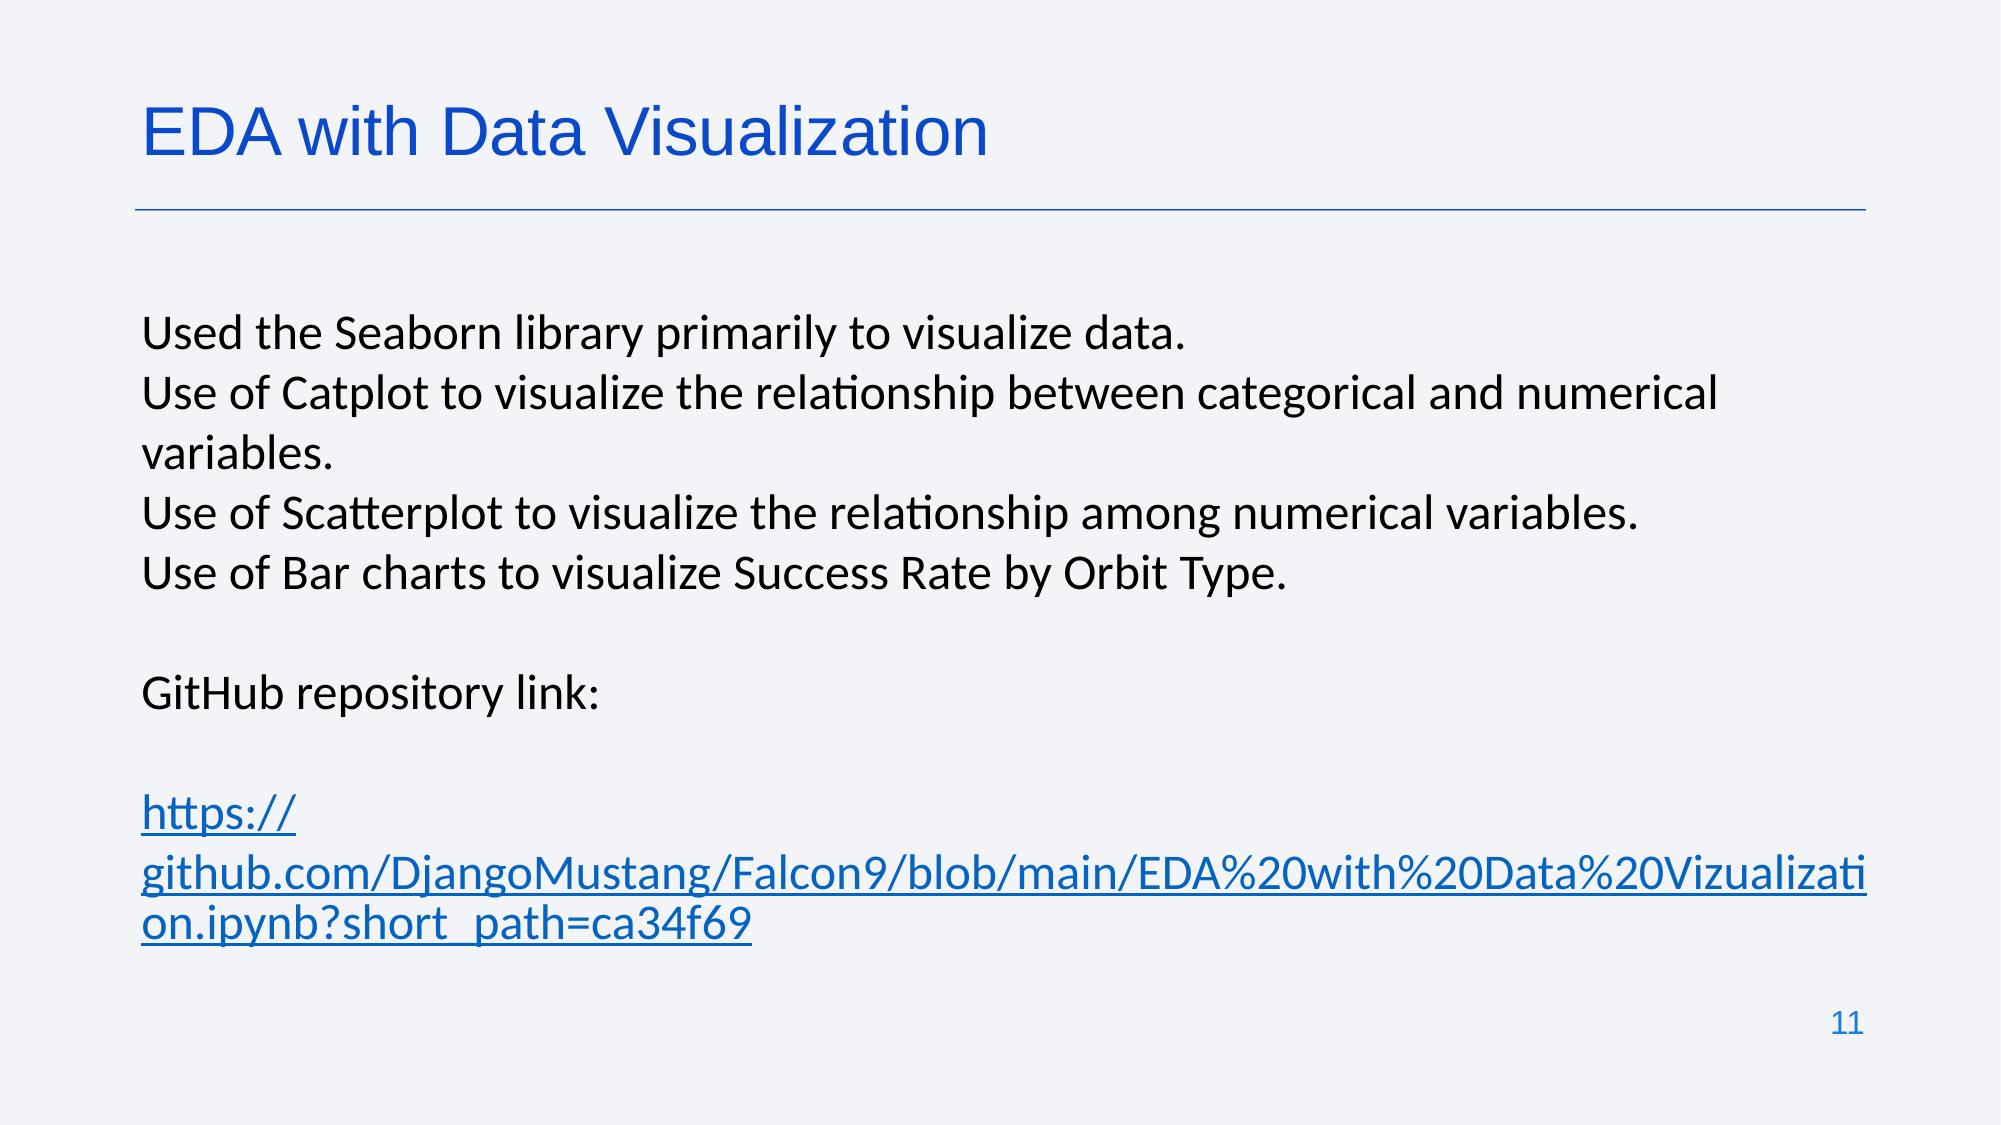

EDA with Data Visualization
Used the Seaborn library primarily to visualize data.
Use of Catplot to visualize the relationship between categorical and numerical variables.
Use of Scatterplot to visualize the relationship among numerical variables.
Use of Bar charts to visualize Success Rate by Orbit Type.

GitHub repository link:

https://github.com/DjangoMustang/Falcon9/blob/main/EDA%20with%20Data%20Vizualization.ipynb?short_path=ca34f69

11